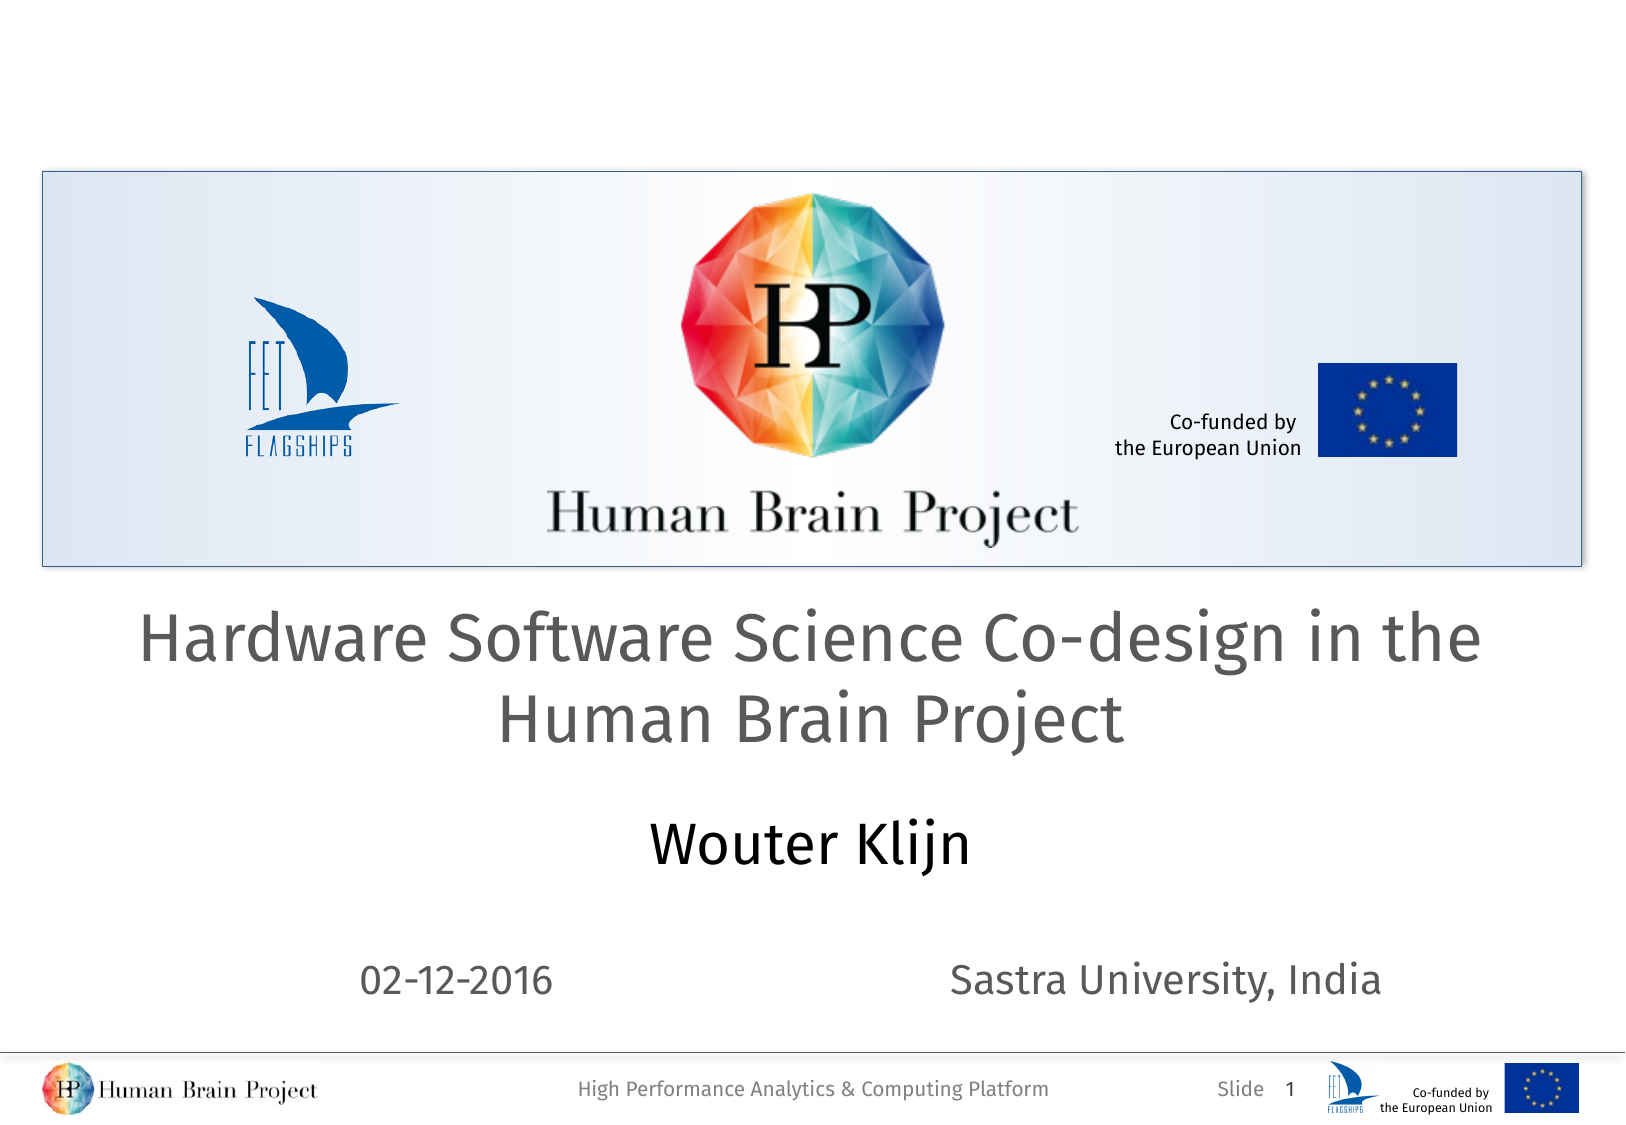

# Hardware Software Science Co-design in the Human Brain Project
Wouter Klijn
02-12-2016
Sastra University, India
1